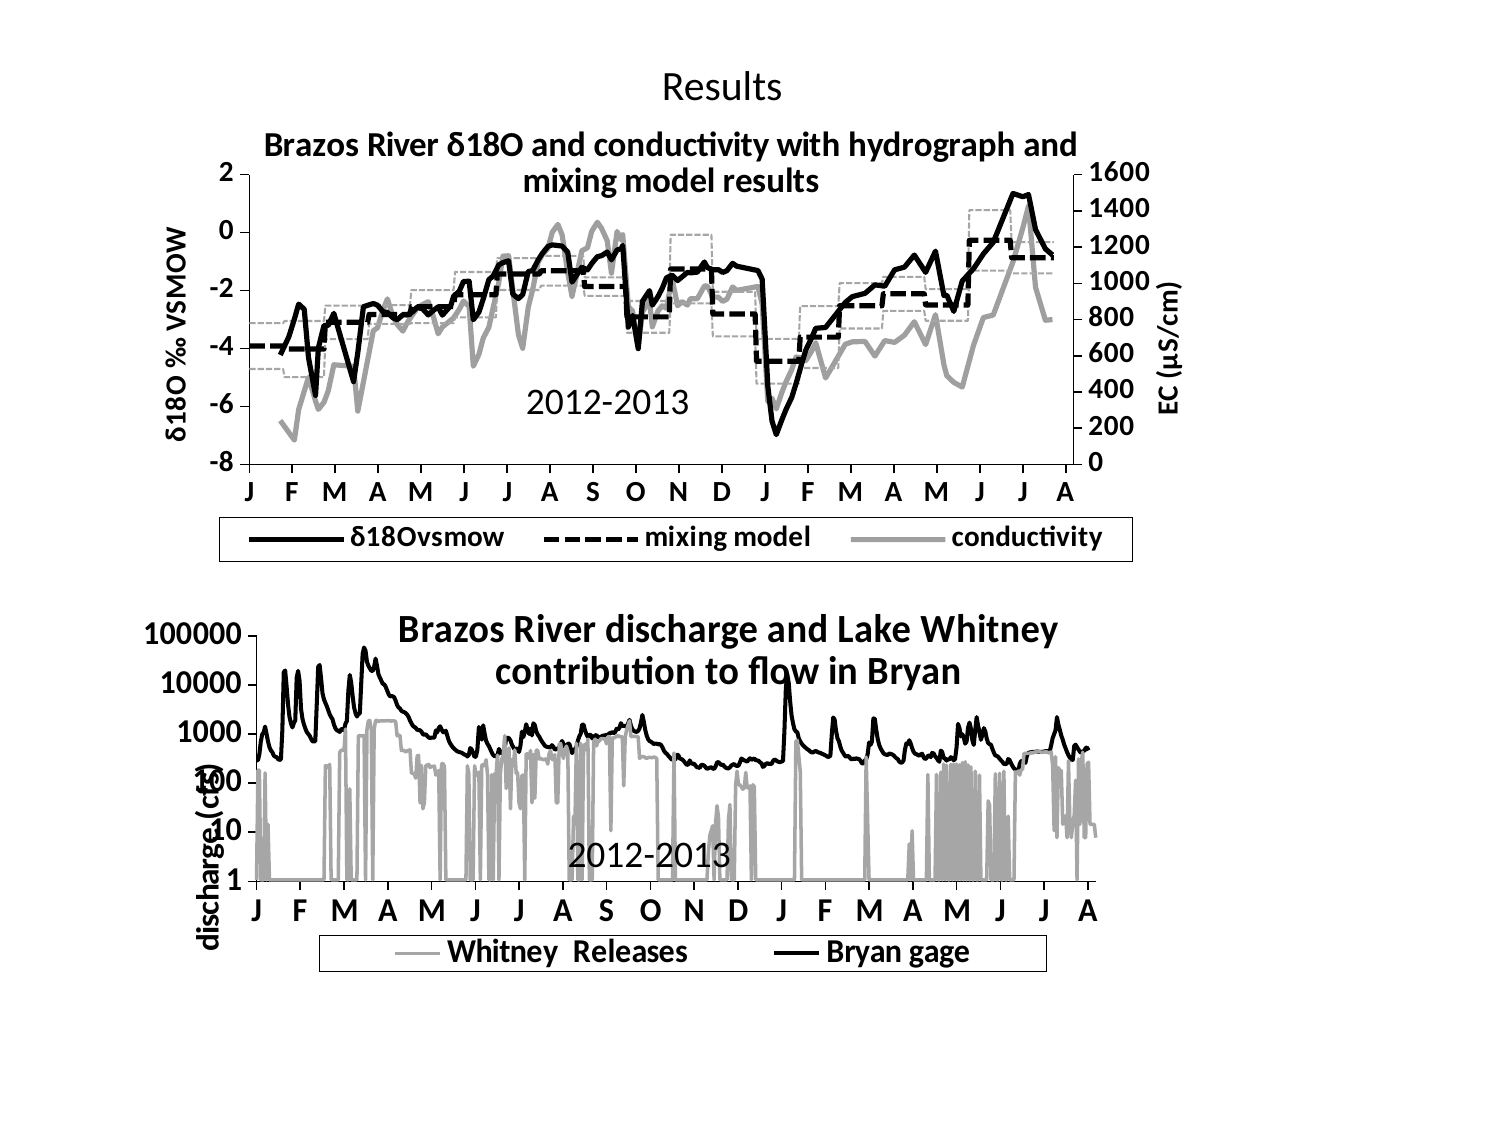

Results

### Chart: Brazos River δ18O and conductivity with hydrograph and mixing model results

| Category | δ18Ovsmow |  |  |  |  |
|---|---|---|---|---|---|
2012-2013

### Chart: Brazos River discharge and Lake Whitney contribution to flow in Bryan

| Category | Whitney  Releases | Bryan gage |
|---|---|---|
2012-2013